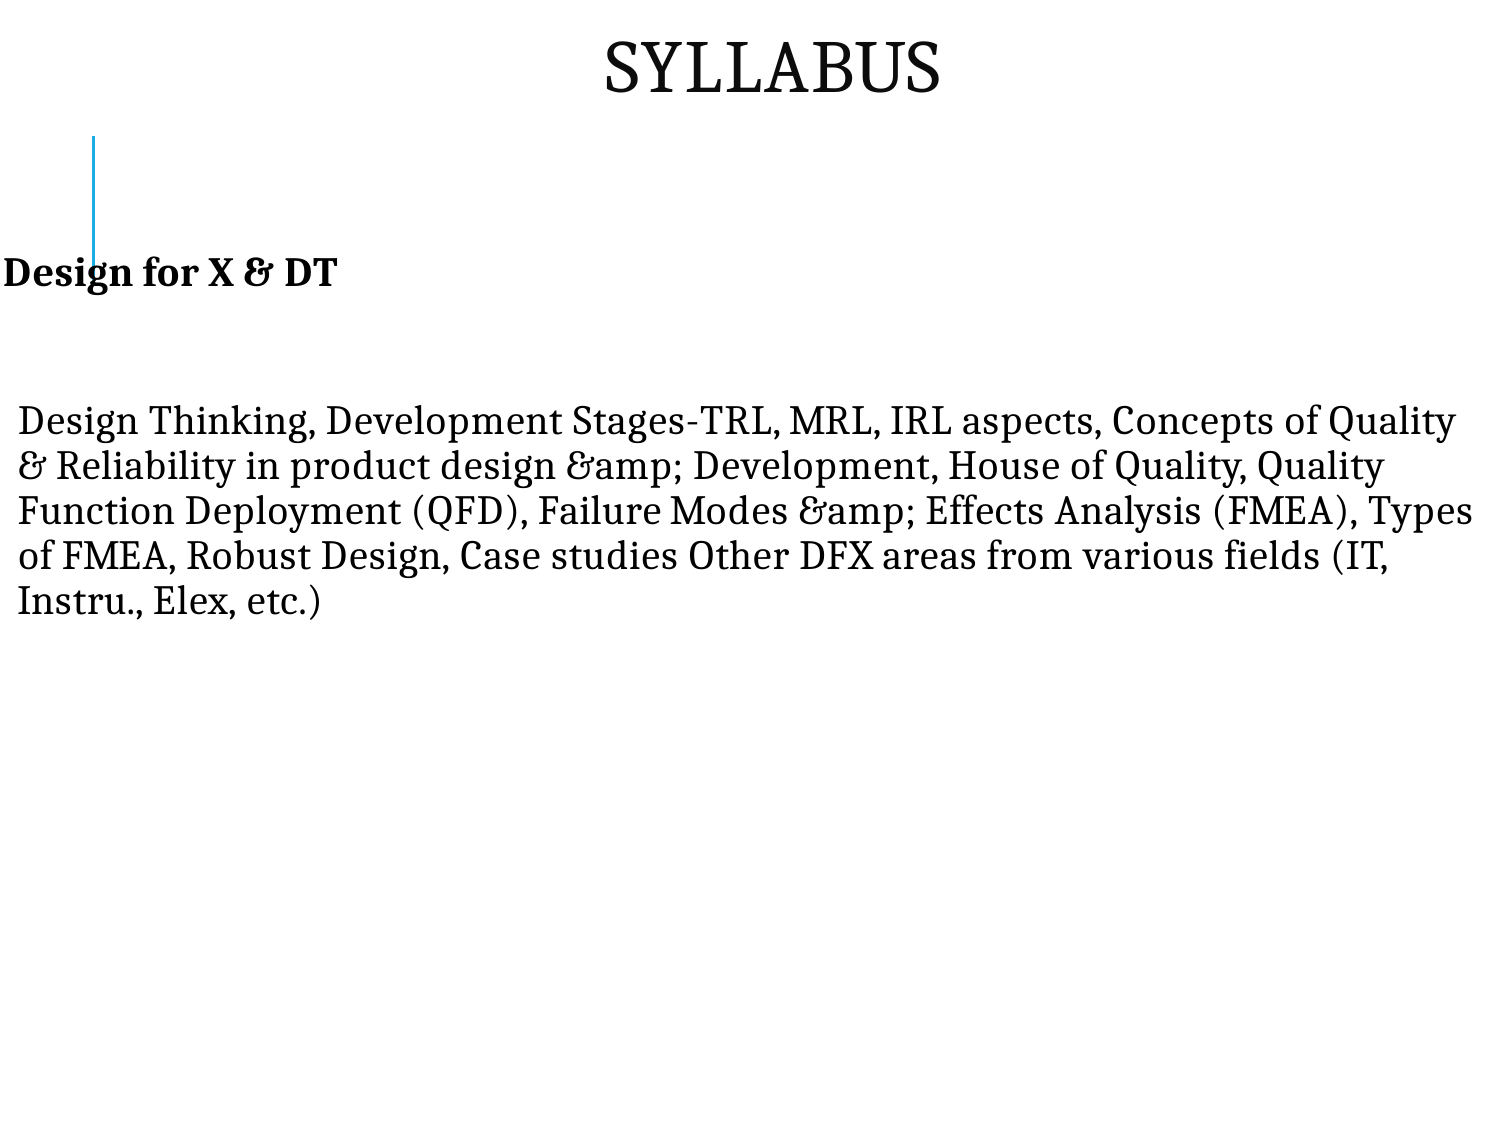

# SYLLABUS
Design for X & DT

Design Thinking, Development Stages-TRL, MRL, IRL aspects, Concepts of Quality & Reliability in product design &amp; Development, House of Quality, Quality Function Deployment (QFD), Failure Modes &amp; Effects Analysis (FMEA), Types of FMEA, Robust Design, Case studies Other DFX areas from various fields (IT, Instru., Elex, etc.)